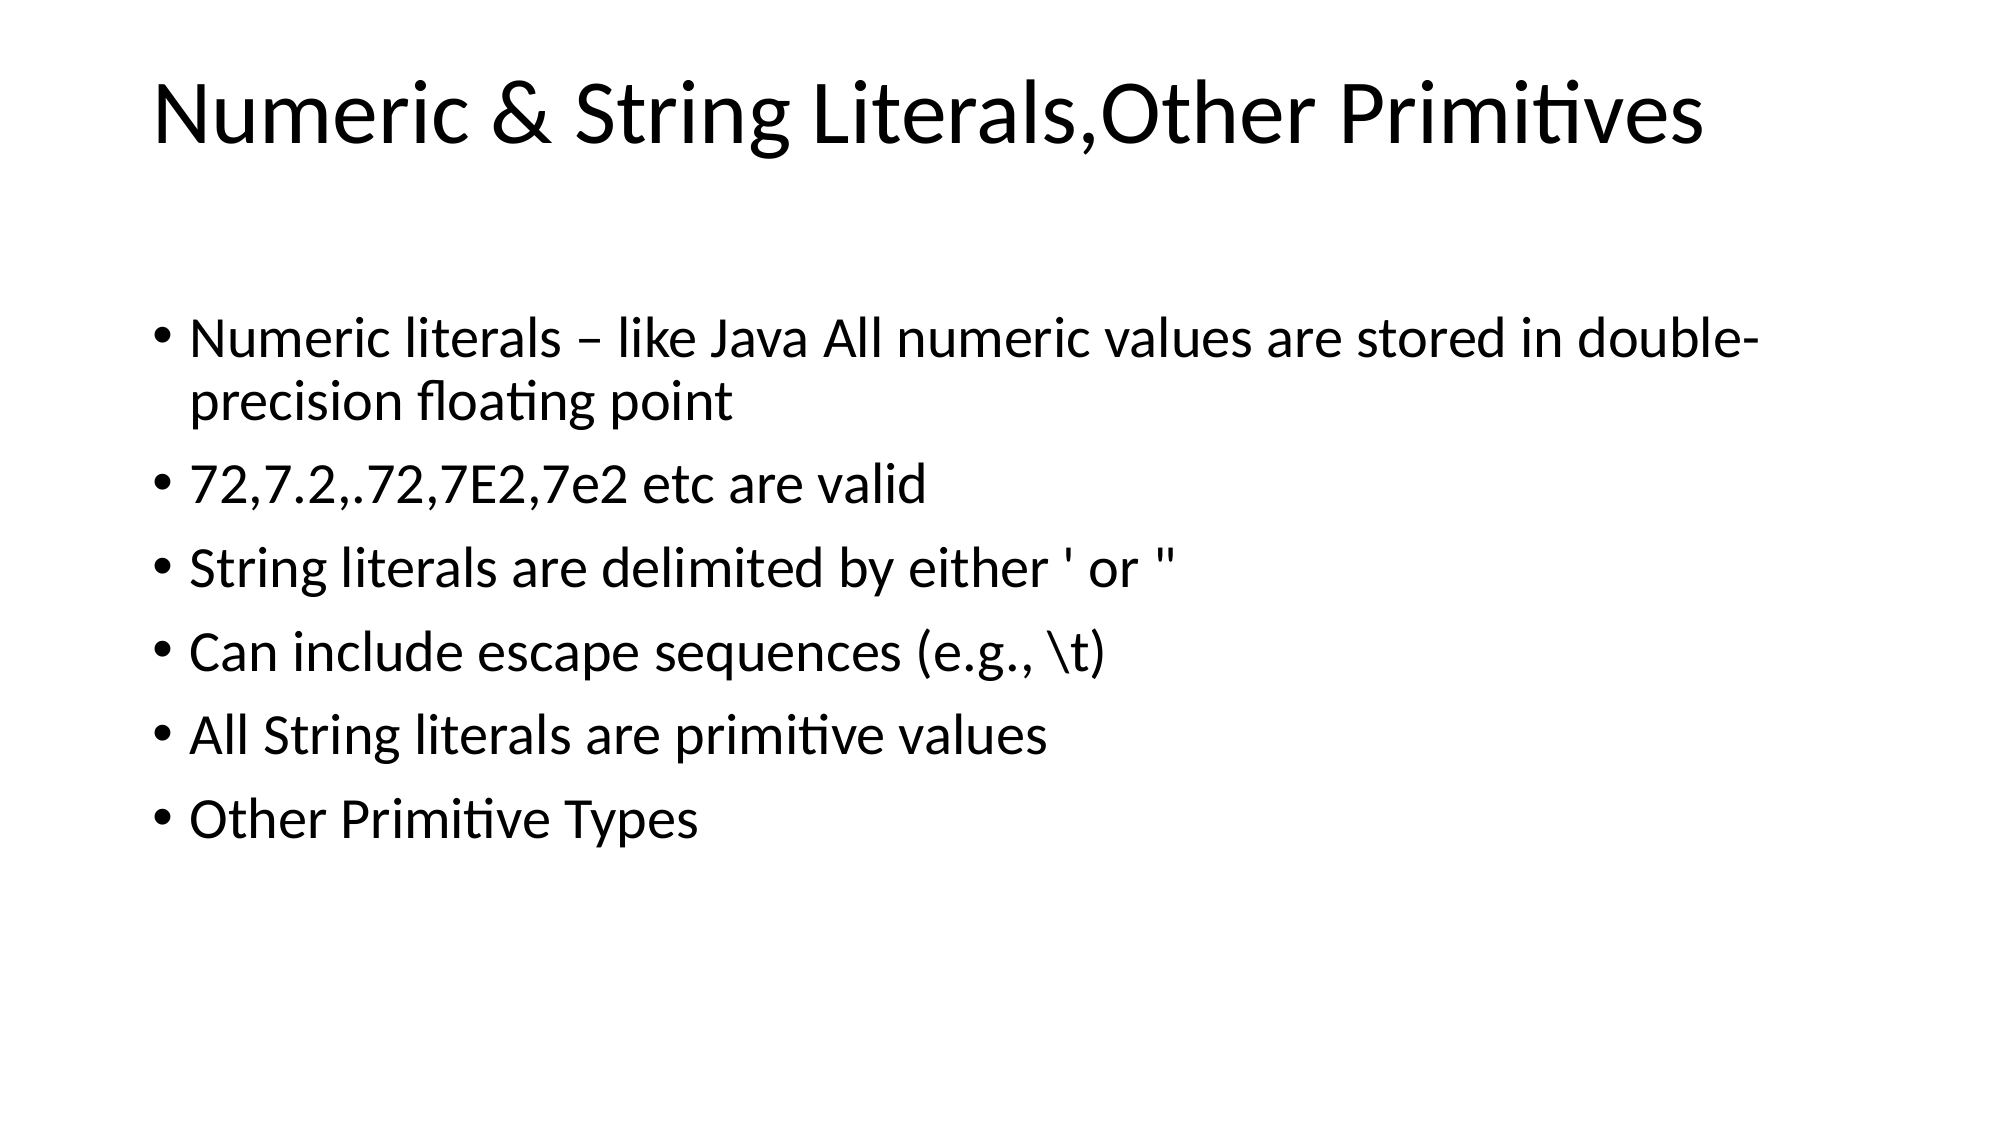

# Numeric & String Literals,Other Primitives
Numeric literals – like Java All numeric values are stored in double-precision floating point
72,7.2,.72,7E2,7e2 etc are valid
String literals are delimited by either ' or "
Can include escape sequences (e.g., \t)
All String literals are primitive values
Other Primitive Types